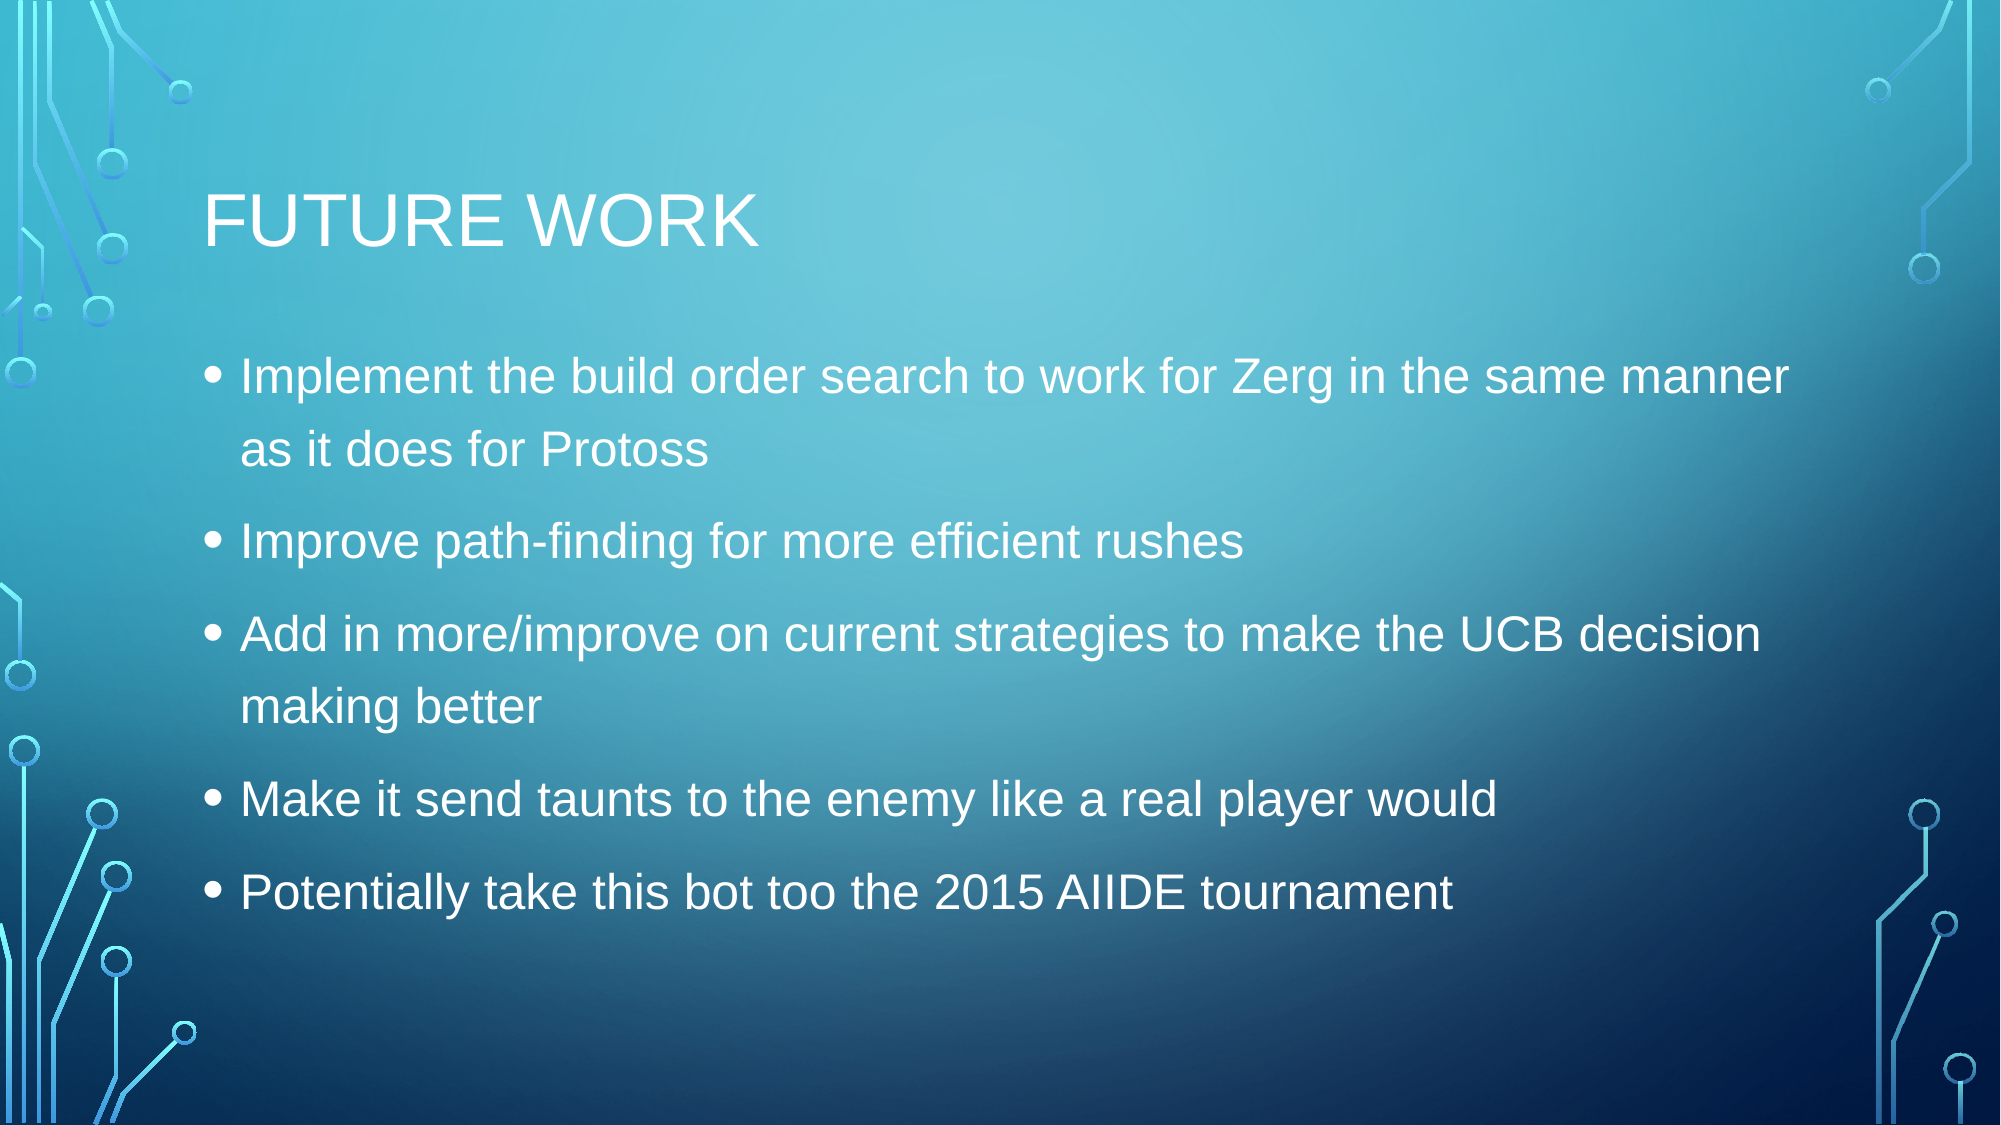

# Future Work
Implement the build order search to work for Zerg in the same manner as it does for Protoss
Improve path-finding for more efficient rushes
Add in more/improve on current strategies to make the UCB decision making better
Make it send taunts to the enemy like a real player would
Potentially take this bot too the 2015 AIIDE tournament